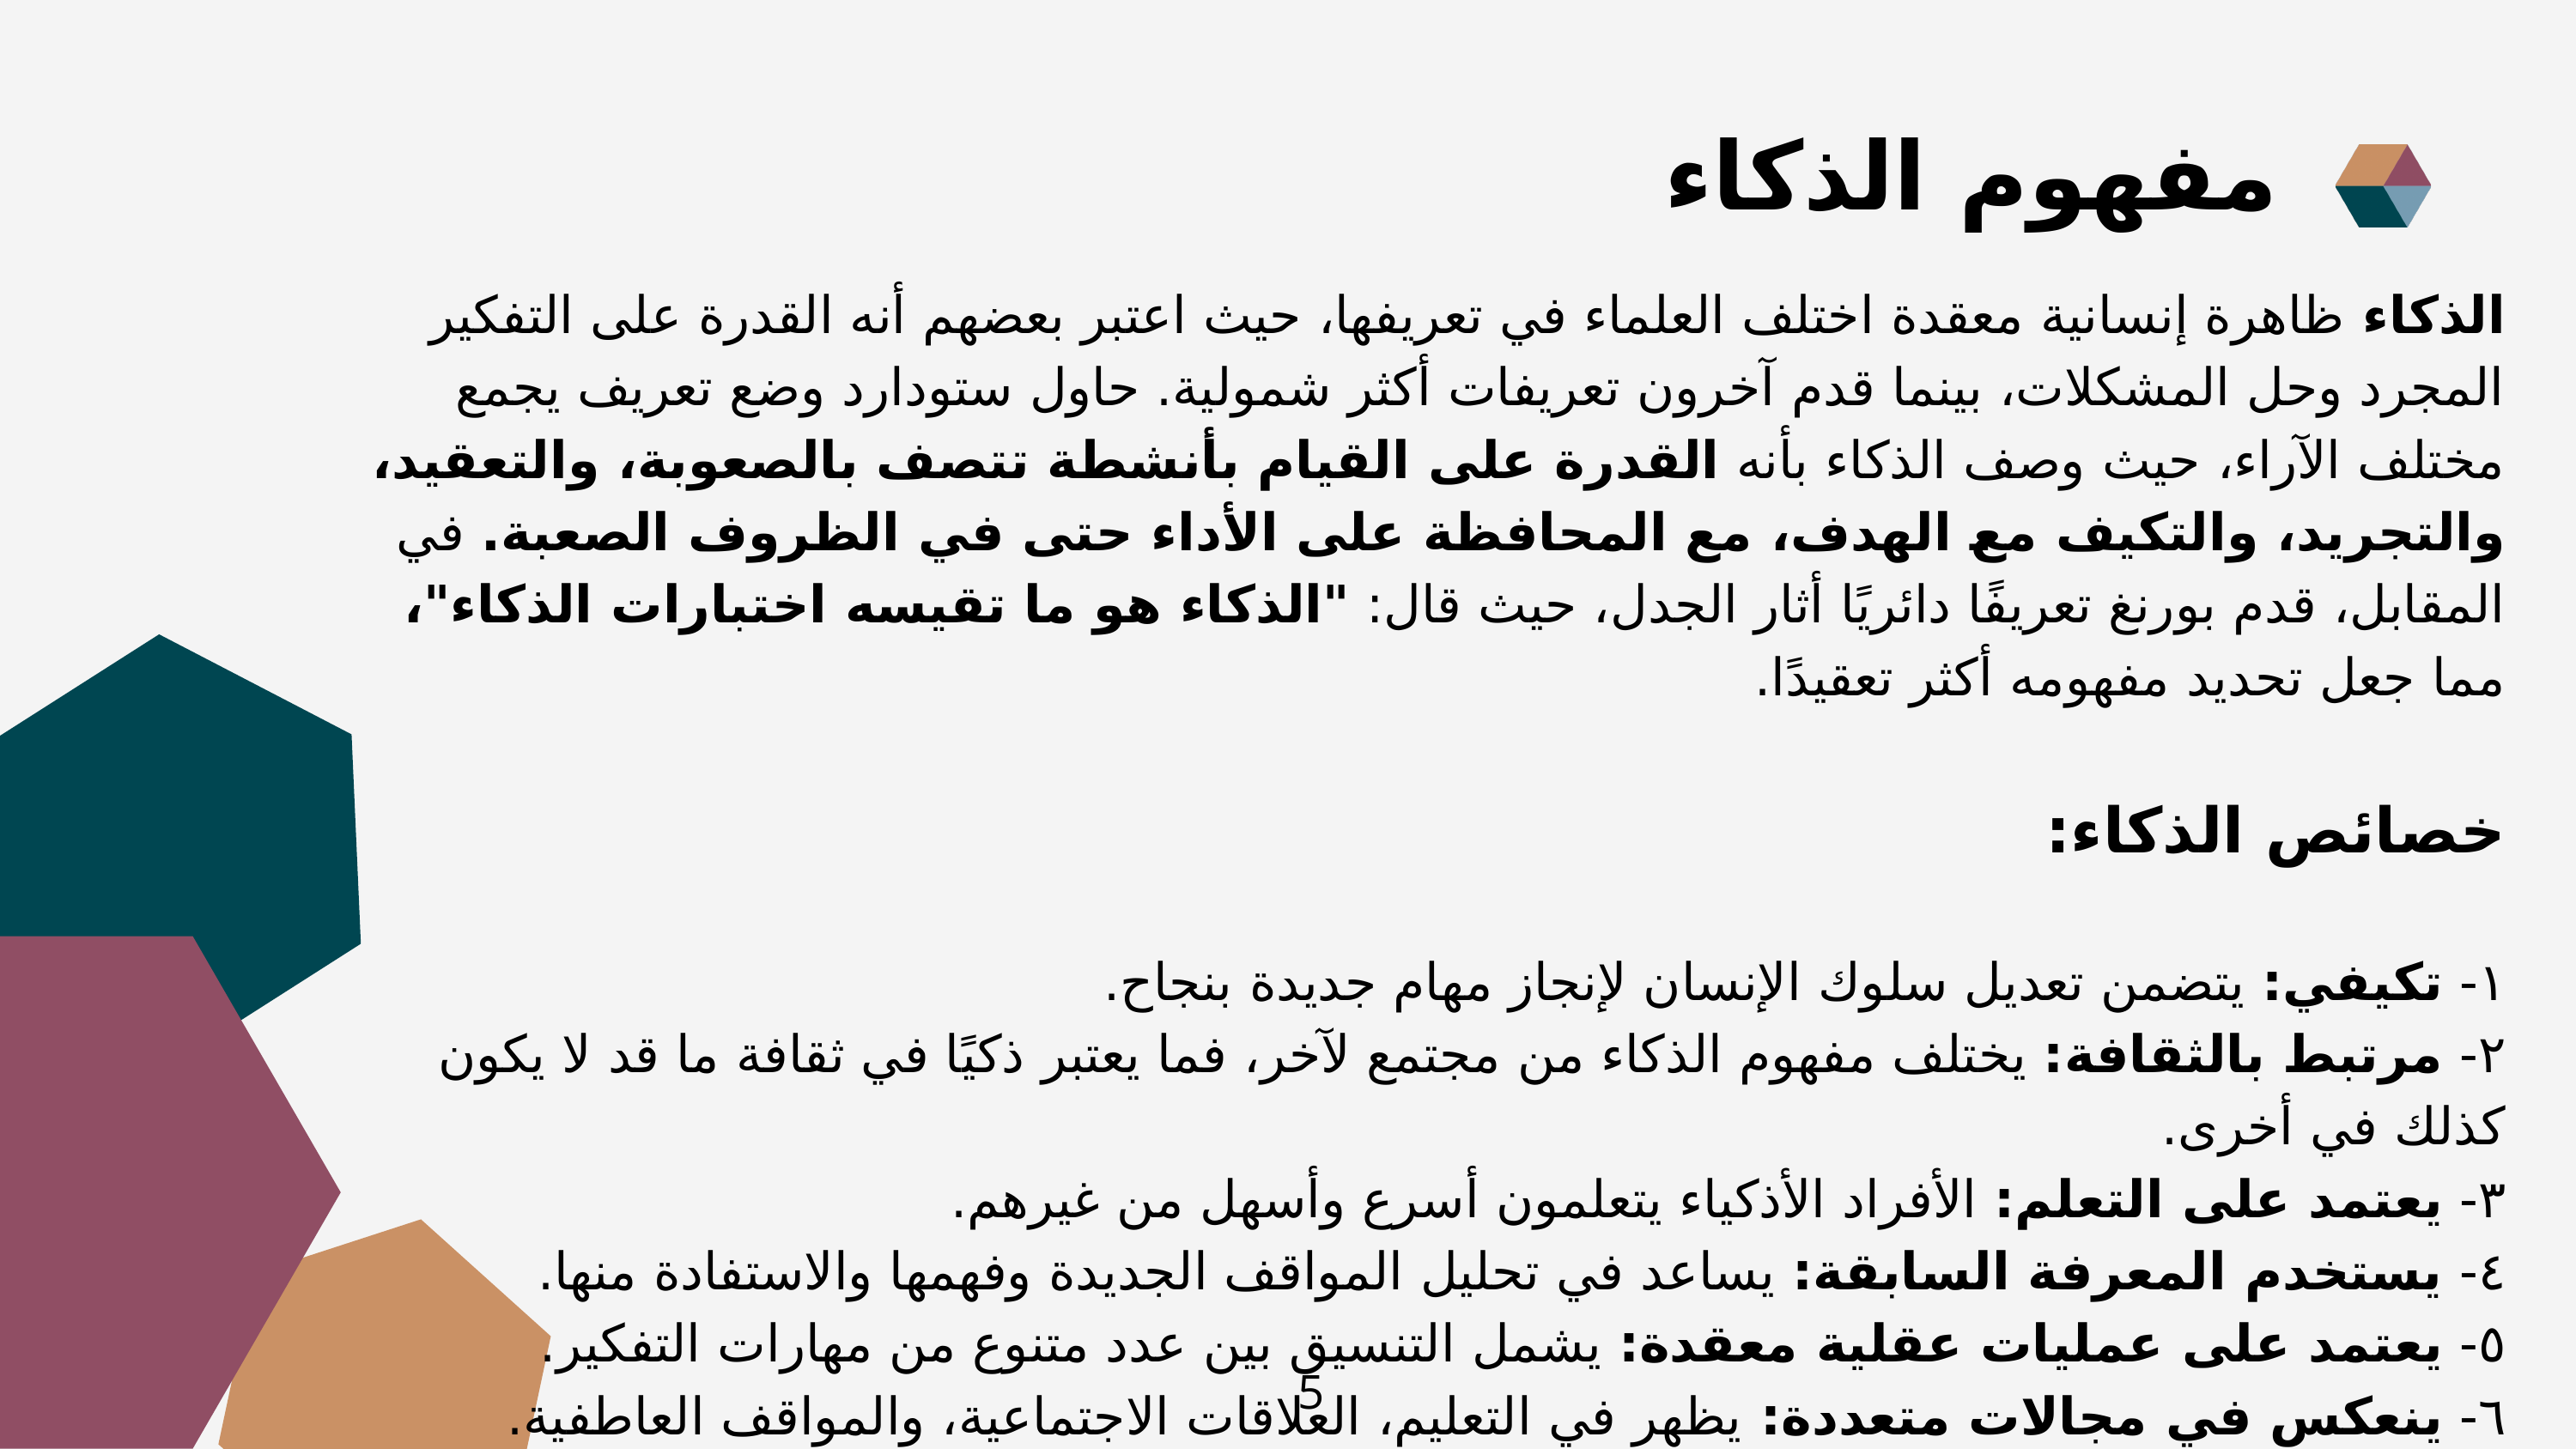

مفهوم الذكاء

الذكاء ظاهرة إنسانية معقدة اختلف العلماء في تعريفها، حيث اعتبر بعضهم أنه القدرة على التفكير المجرد وحل المشكلات، بينما قدم آخرون تعريفات أكثر شمولية. حاول ستودارد وضع تعريف يجمع مختلف الآراء، حيث وصف الذكاء بأنه القدرة على القيام بأنشطة تتصف بالصعوبة، والتعقيد، والتجريد، والتكيف مع الهدف، مع المحافظة على الأداء حتى في الظروف الصعبة. في المقابل، قدم بورنغ تعريفًا دائريًا أثار الجدل، حيث قال: "الذكاء هو ما تقيسه اختبارات الذكاء"، مما جعل تحديد مفهومه أكثر تعقيدًا.

خصائص الذكاء:

١- تكيفي: يتضمن تعديل سلوك الإنسان لإنجاز مهام جديدة بنجاح.
٢- مرتبط بالثقافة: يختلف مفهوم الذكاء من مجتمع لآخر، فما يعتبر ذكيًا في ثقافة ما قد لا يكون كذلك في أخرى.
٣- يعتمد على التعلم: الأفراد الأذكياء يتعلمون أسرع وأسهل من غيرهم.
٤- يستخدم المعرفة السابقة: يساعد في تحليل المواقف الجديدة وفهمها والاستفادة منها.
٥- يعتمد على عمليات عقلية معقدة: يشمل التنسيق بين عدد متنوع من مهارات التفكير.
٦- ينعكس في مجالات متعددة: يظهر في التعليم، العلاقات الاجتماعية، والمواقف العاطفية.

5